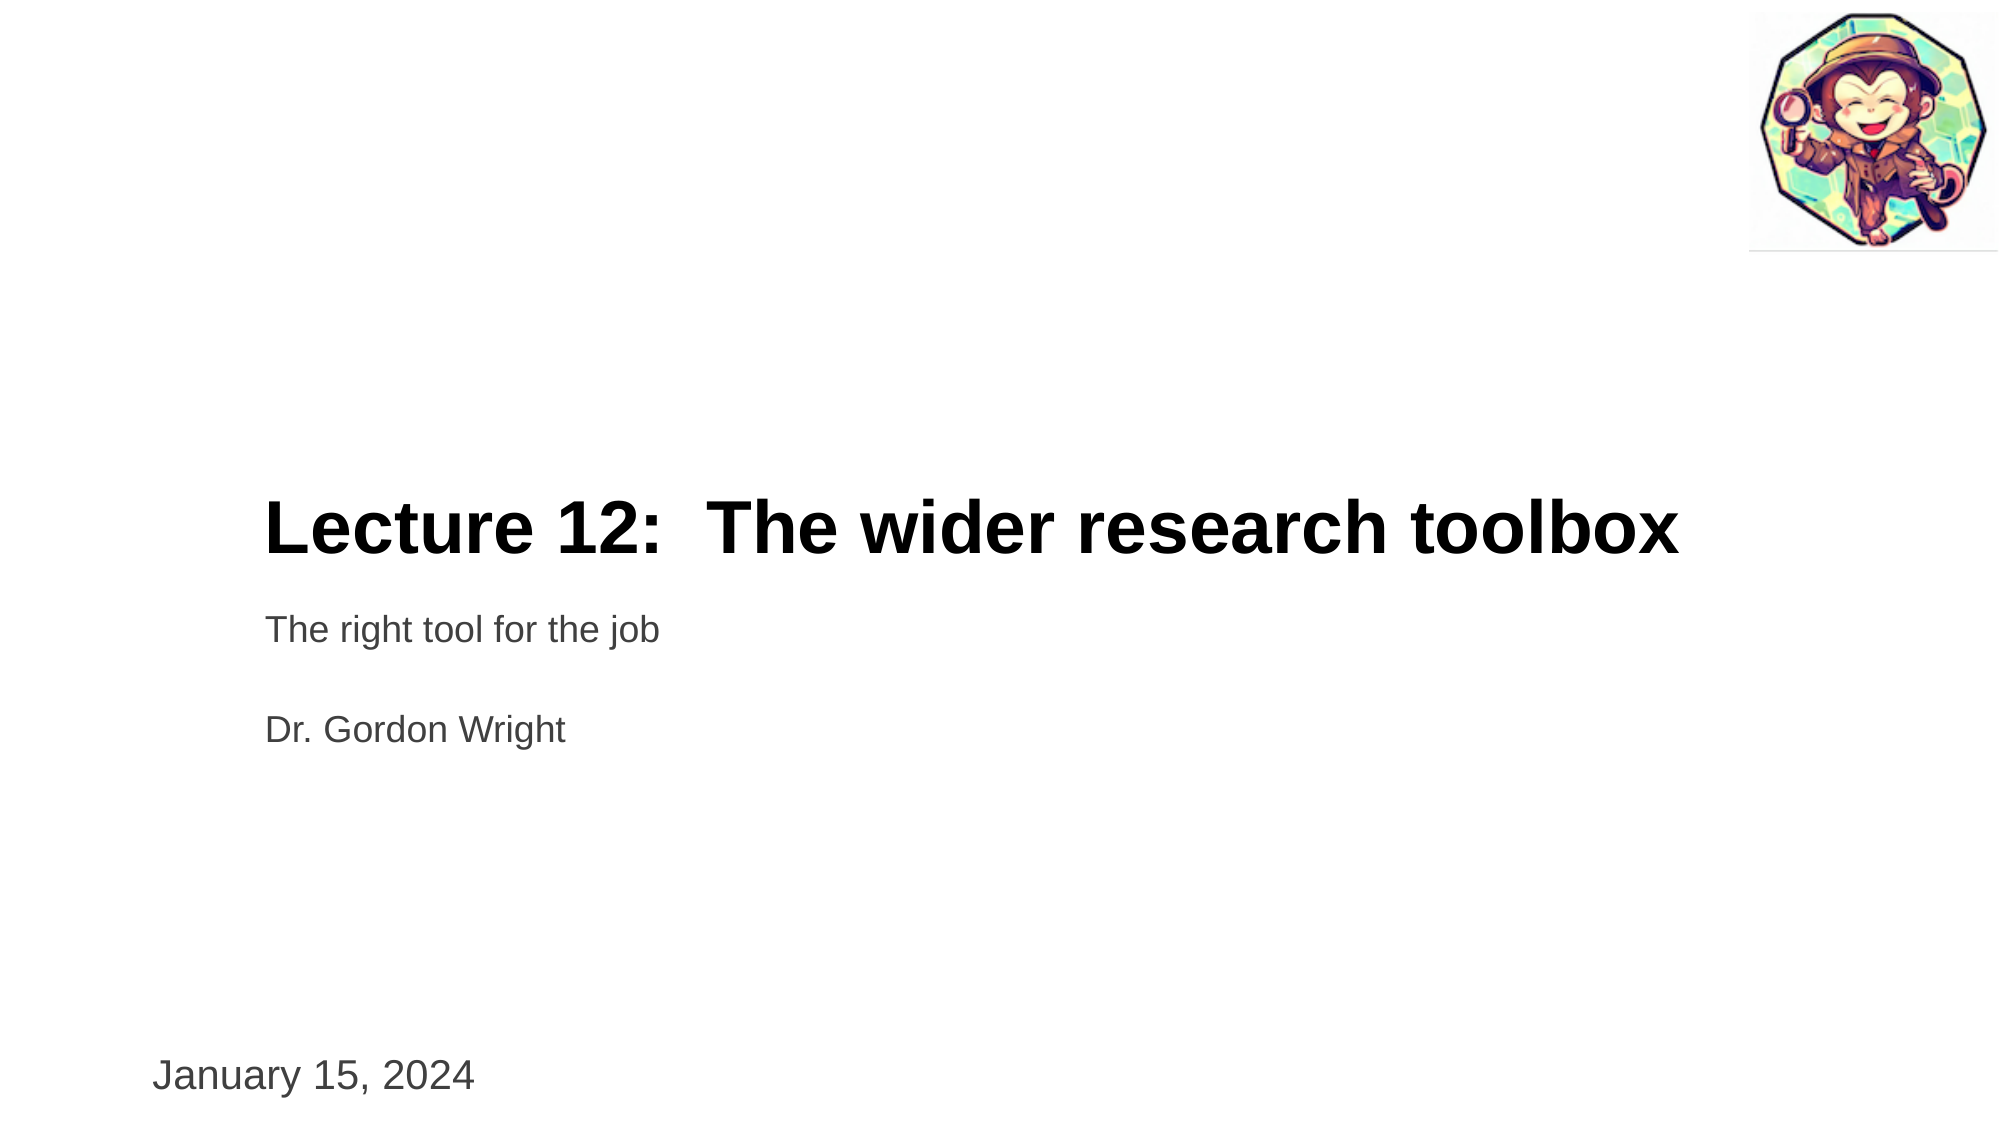

# Lecture 12:  The wider research toolbox
The right tool for the job
Dr. Gordon Wright
January 15, 2024